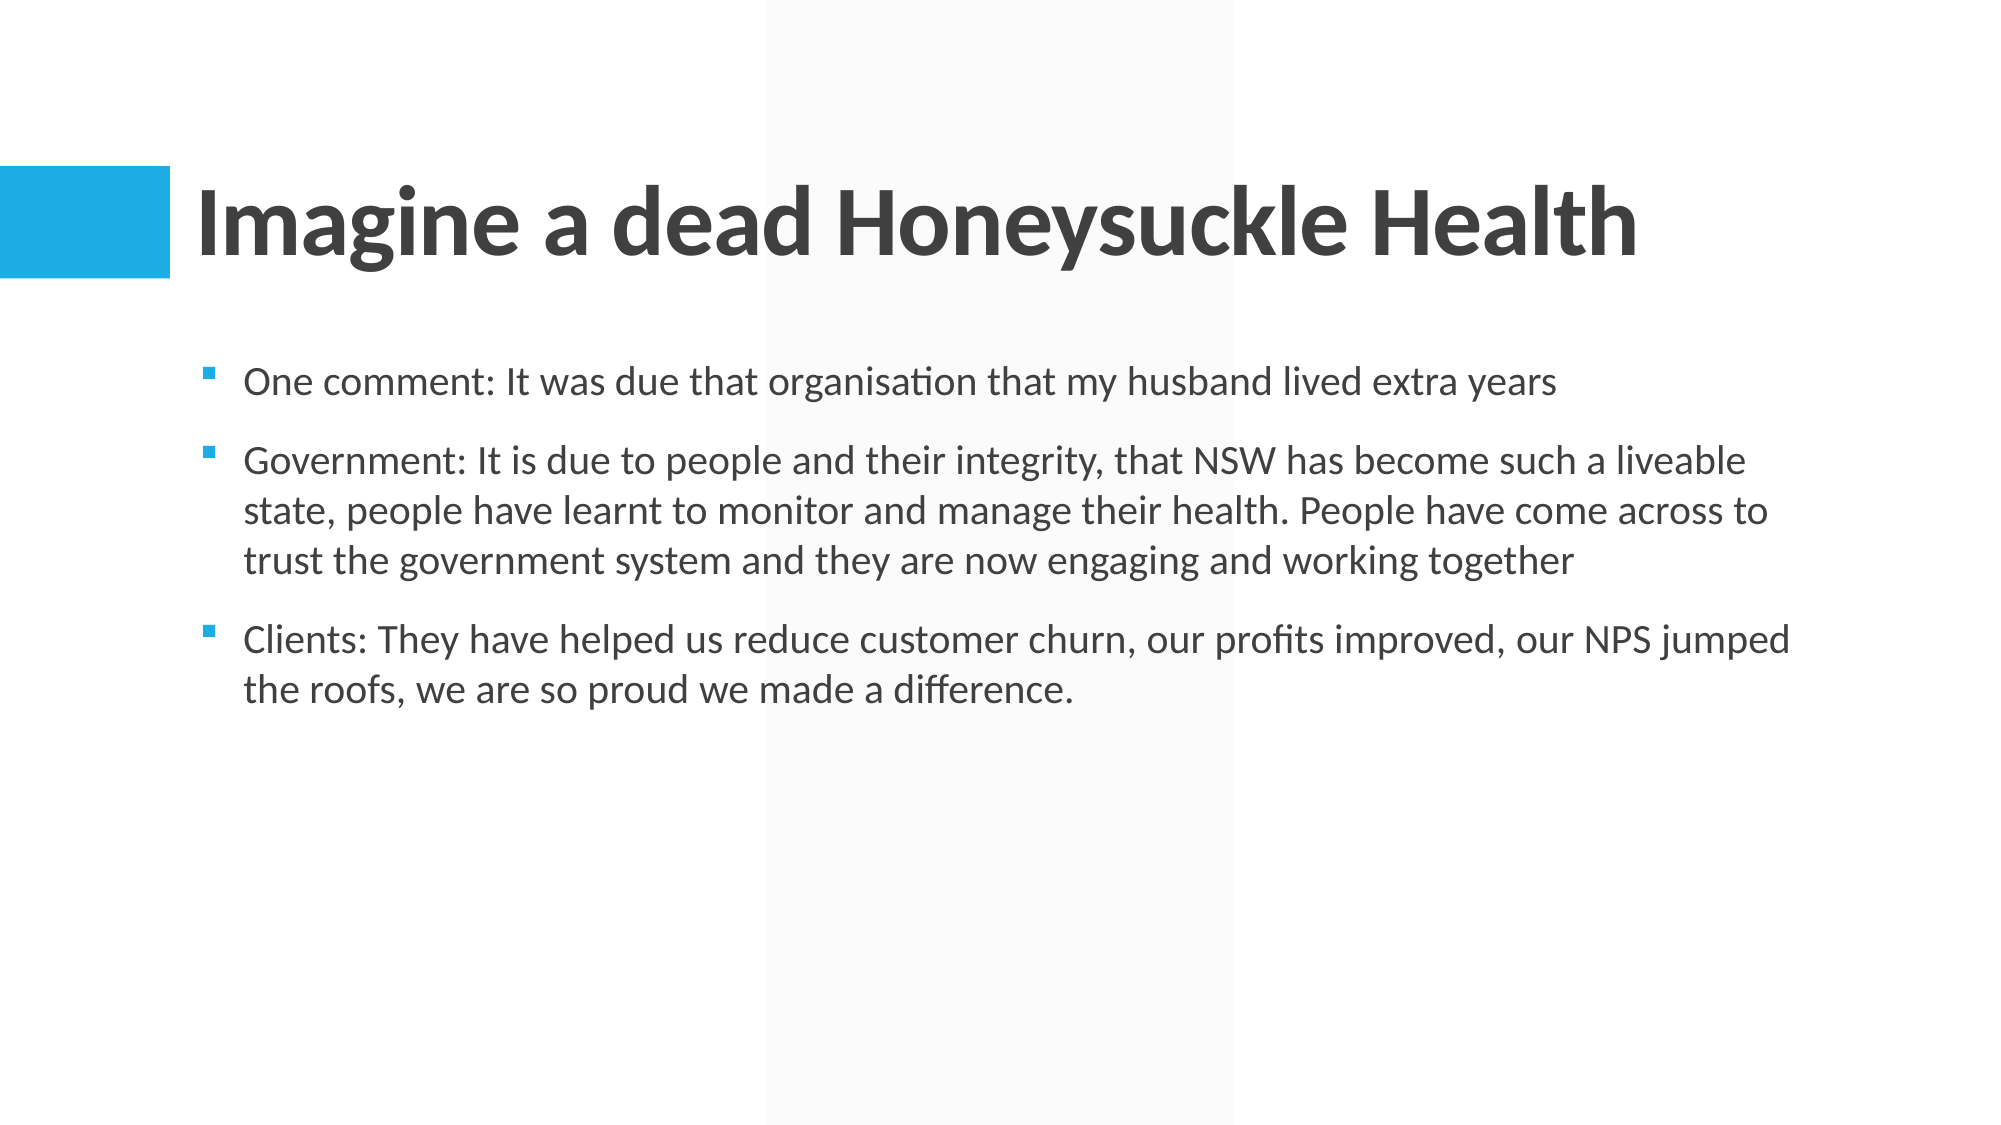

# Imagine a dead Honeysuckle Health
One comment: It was due that organisation that my husband lived extra years
Government: It is due to people and their integrity, that NSW has become such a liveable state, people have learnt to monitor and manage their health. People have come across to trust the government system and they are now engaging and working together
Clients: They have helped us reduce customer churn, our profits improved, our NPS jumped the roofs, we are so proud we made a difference.